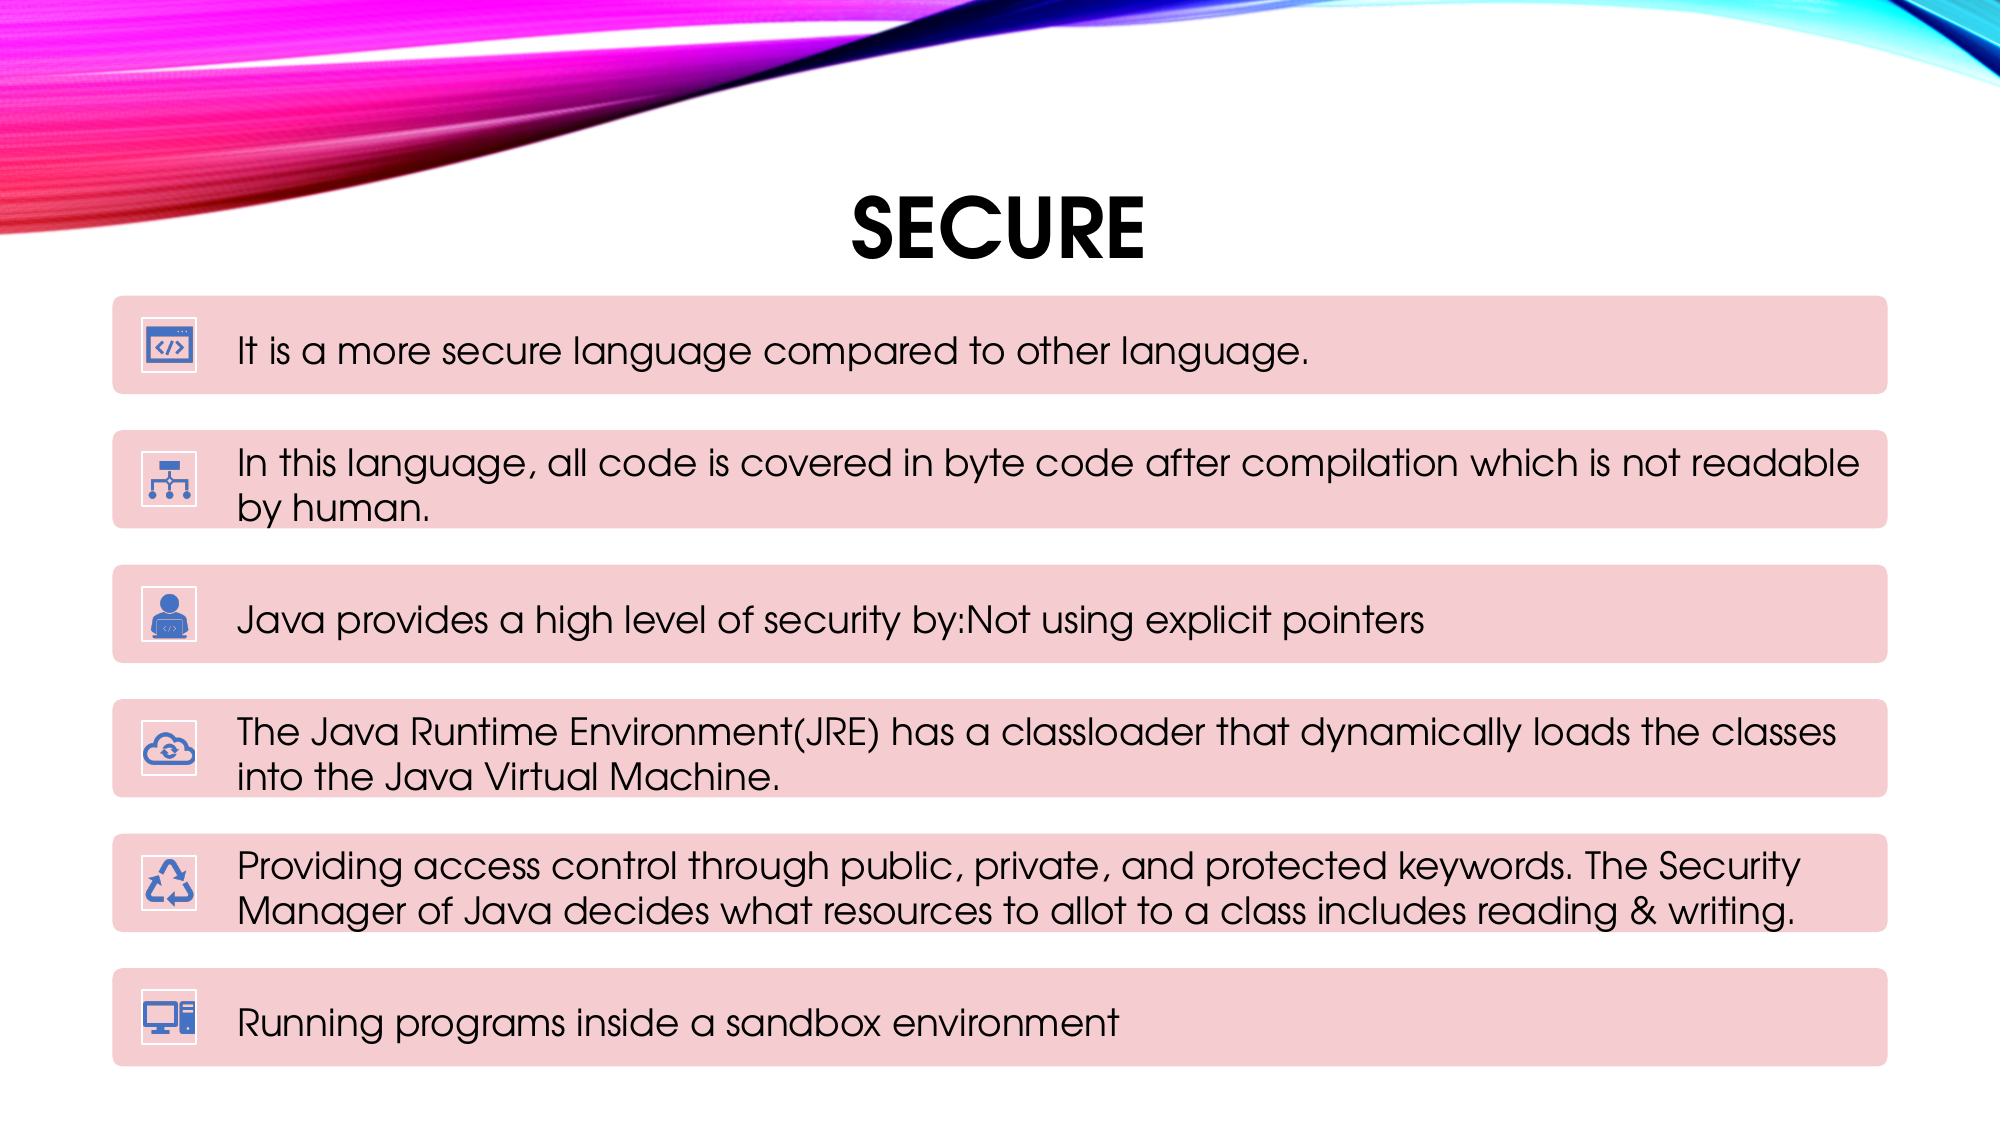

# secure
It is a more secure language compared to other language.
In this language, all code is covered in byte code after compilation which is not readable by human.
Java provides a high level of security by:Not using explicit pointers
The Java Runtime Environment(JRE) has a classloader that dynamically loads the classes into the Java Virtual Machine.
Providing access control through public, private, and protected keywords. The Security Manager of Java decides what resources to allot to a class includes reading & writing.
Running programs inside a sandbox environment